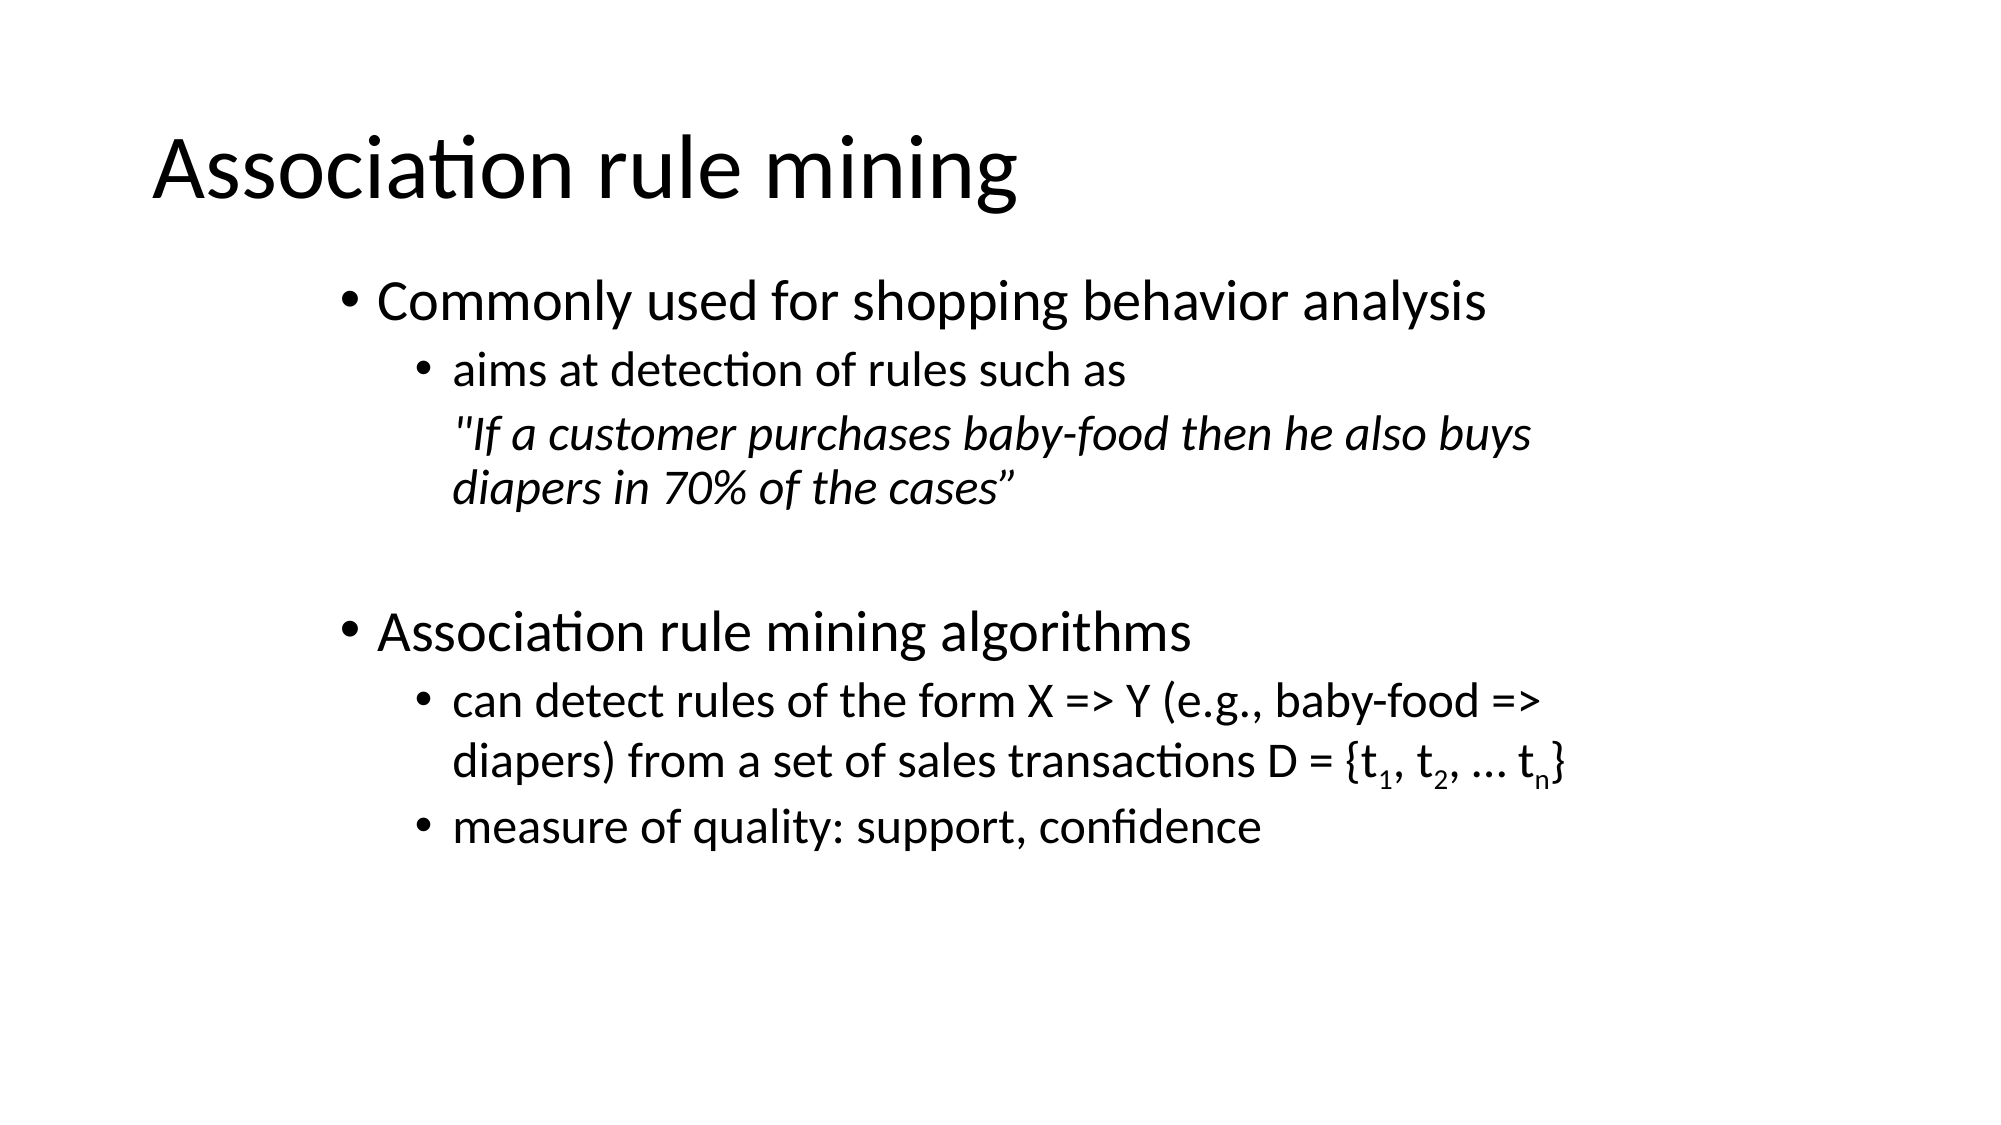

# Association rule mining
Commonly used for shopping behavior analysis
aims at detection of rules such as
	"If a customer purchases baby-food then he also buys diapers in 70% of the cases”

Association rule mining algorithms
can detect rules of the form X => Y (e.g., baby-food => diapers) from a set of sales transactions D = {t1, t2, … tn}
measure of quality: support, confidence